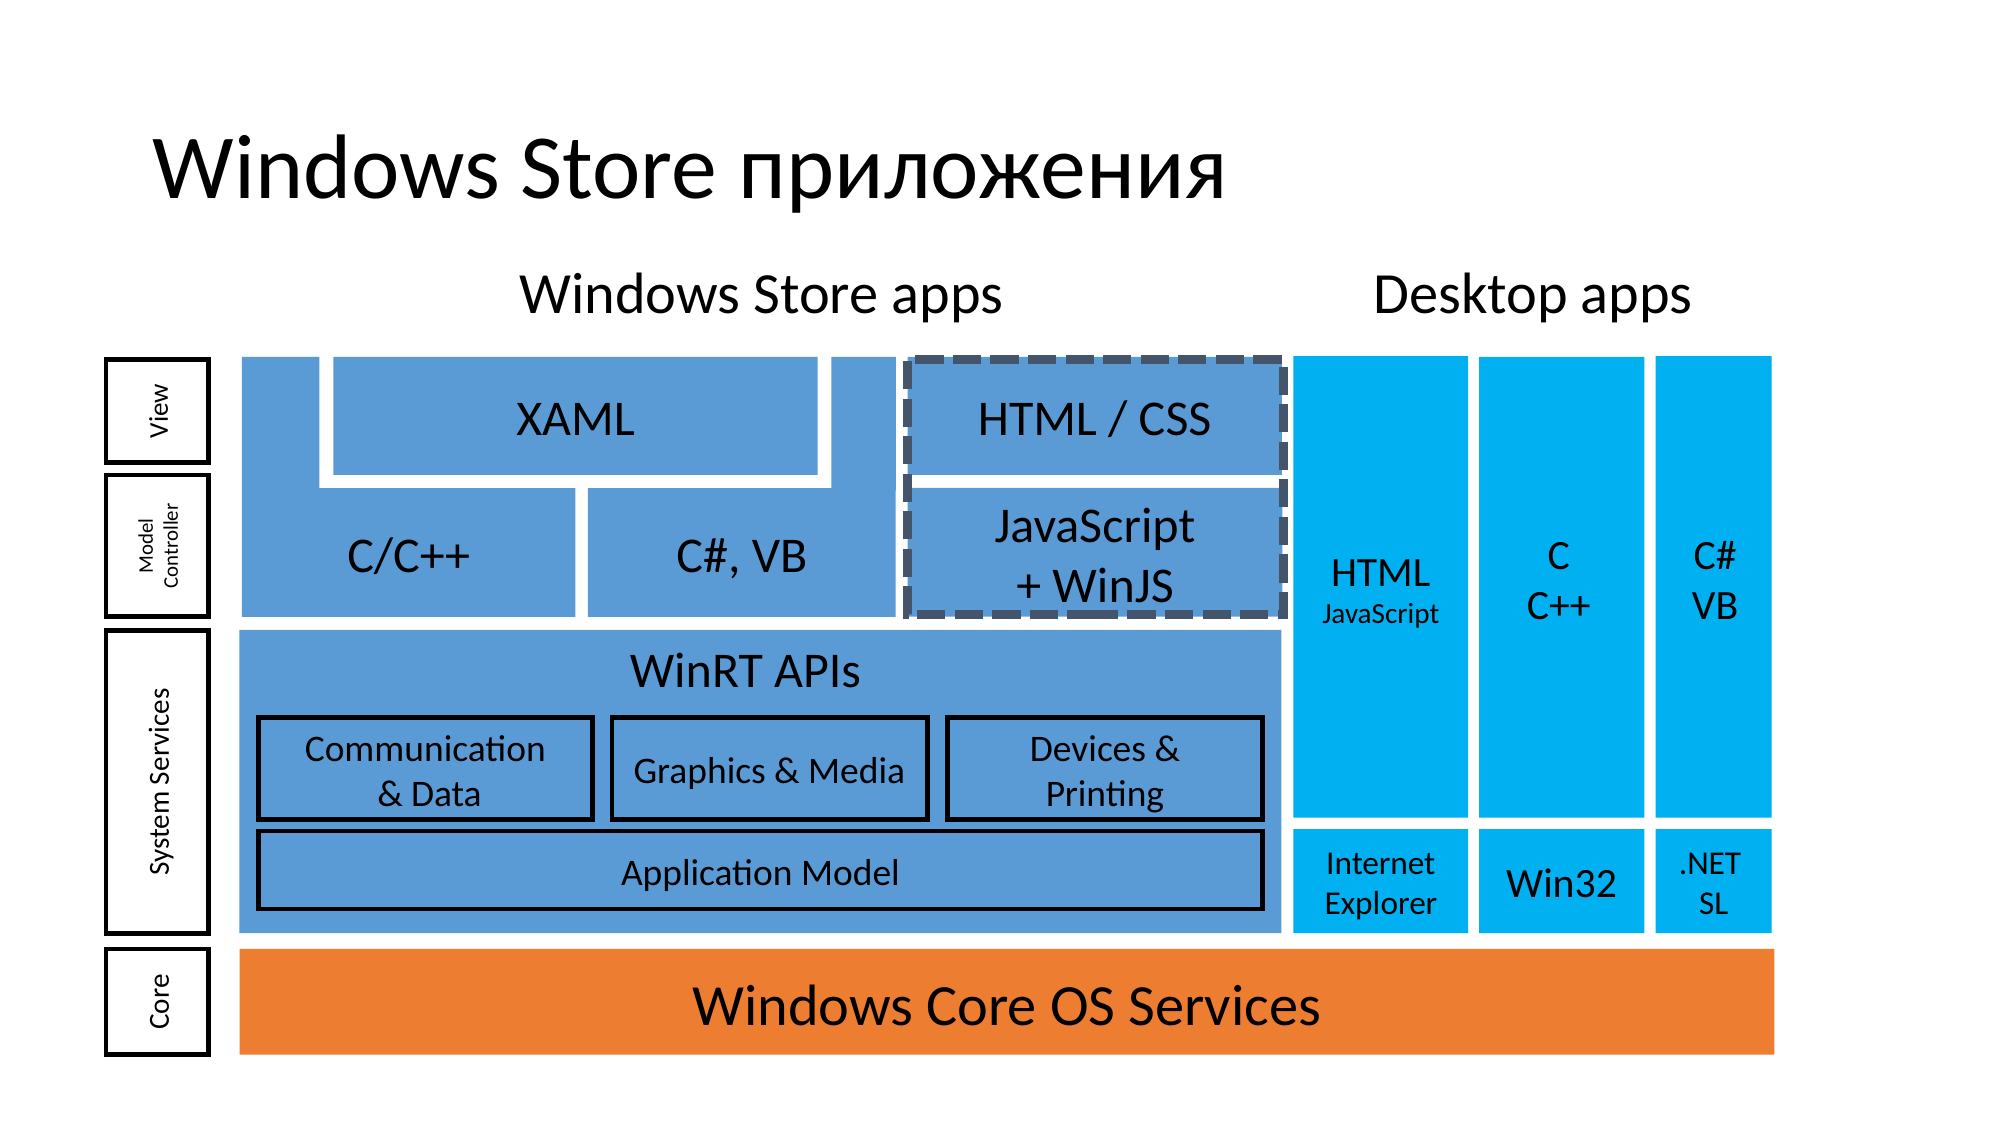

# Windows Store приложения
Windows Store apps
Desktop apps

HTML
JavaScript
XAML

HTML / CSS

View
JavaScript
+ WinJS
C/C++
C#, VB
Model Controller
C
C++
C#
VB

WinRT APIs
Devices & Printing
Communication
 & Data
Graphics & Media
System Services
.NET  SL
Internet Explorer
Win32
Application Model
Windows Core OS Services
Core